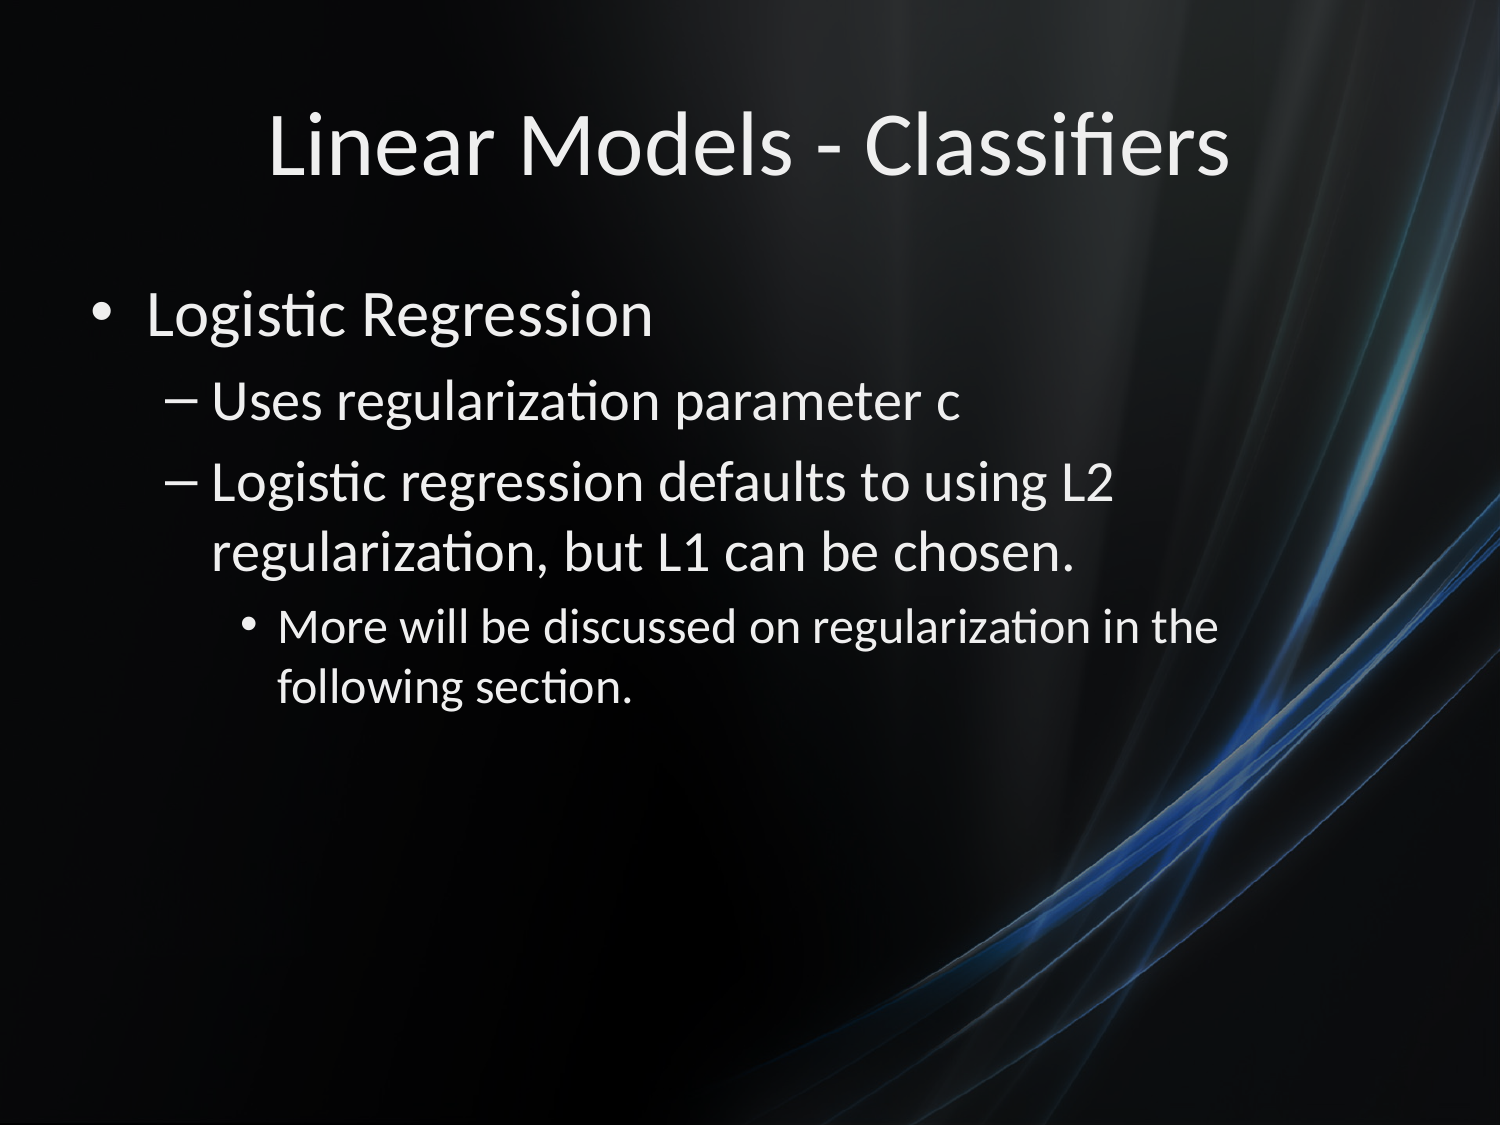

# Linear Models - Classifiers
Logistic Regression
Uses regularization parameter c
Logistic regression defaults to using L2 regularization, but L1 can be chosen.
More will be discussed on regularization in the following section.